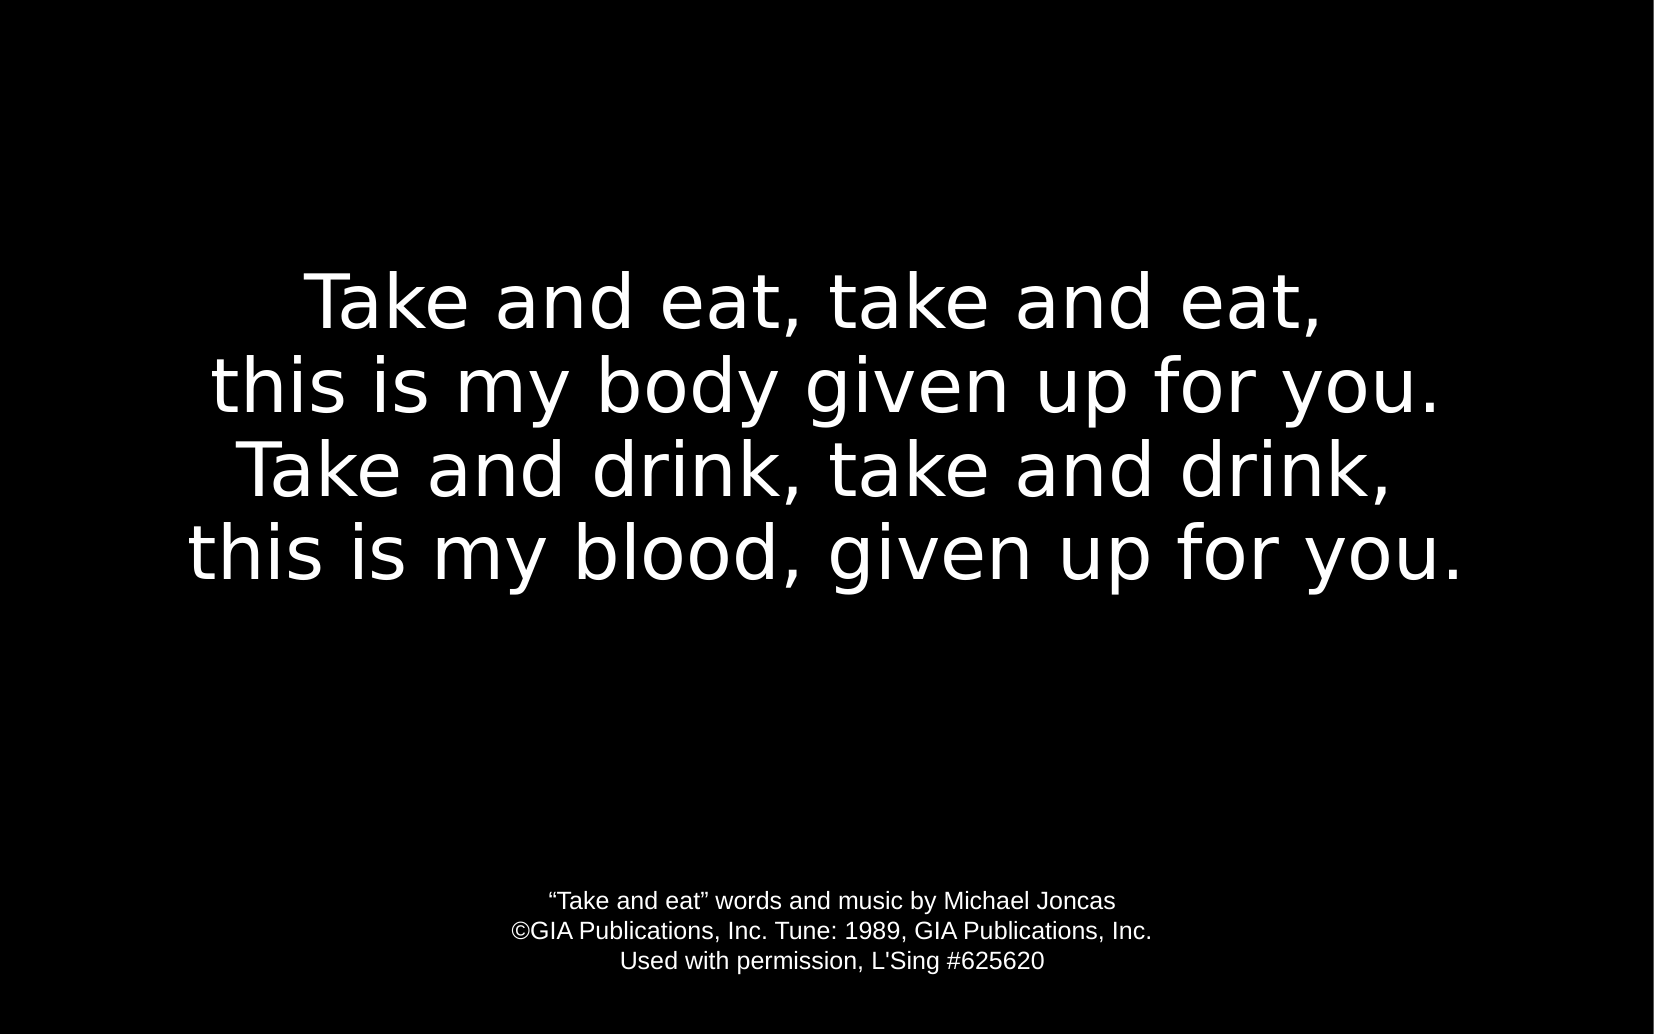

Take and eat, take and eat,
this is my body given up for you.
Take and drink, take and drink,
this is my blood, given up for you.
“Take and eat” words and music by Michael Joncas
©GIA Publications, Inc. Tune: 1989, GIA Publications, Inc.
Used with permission, L'Sing #625620